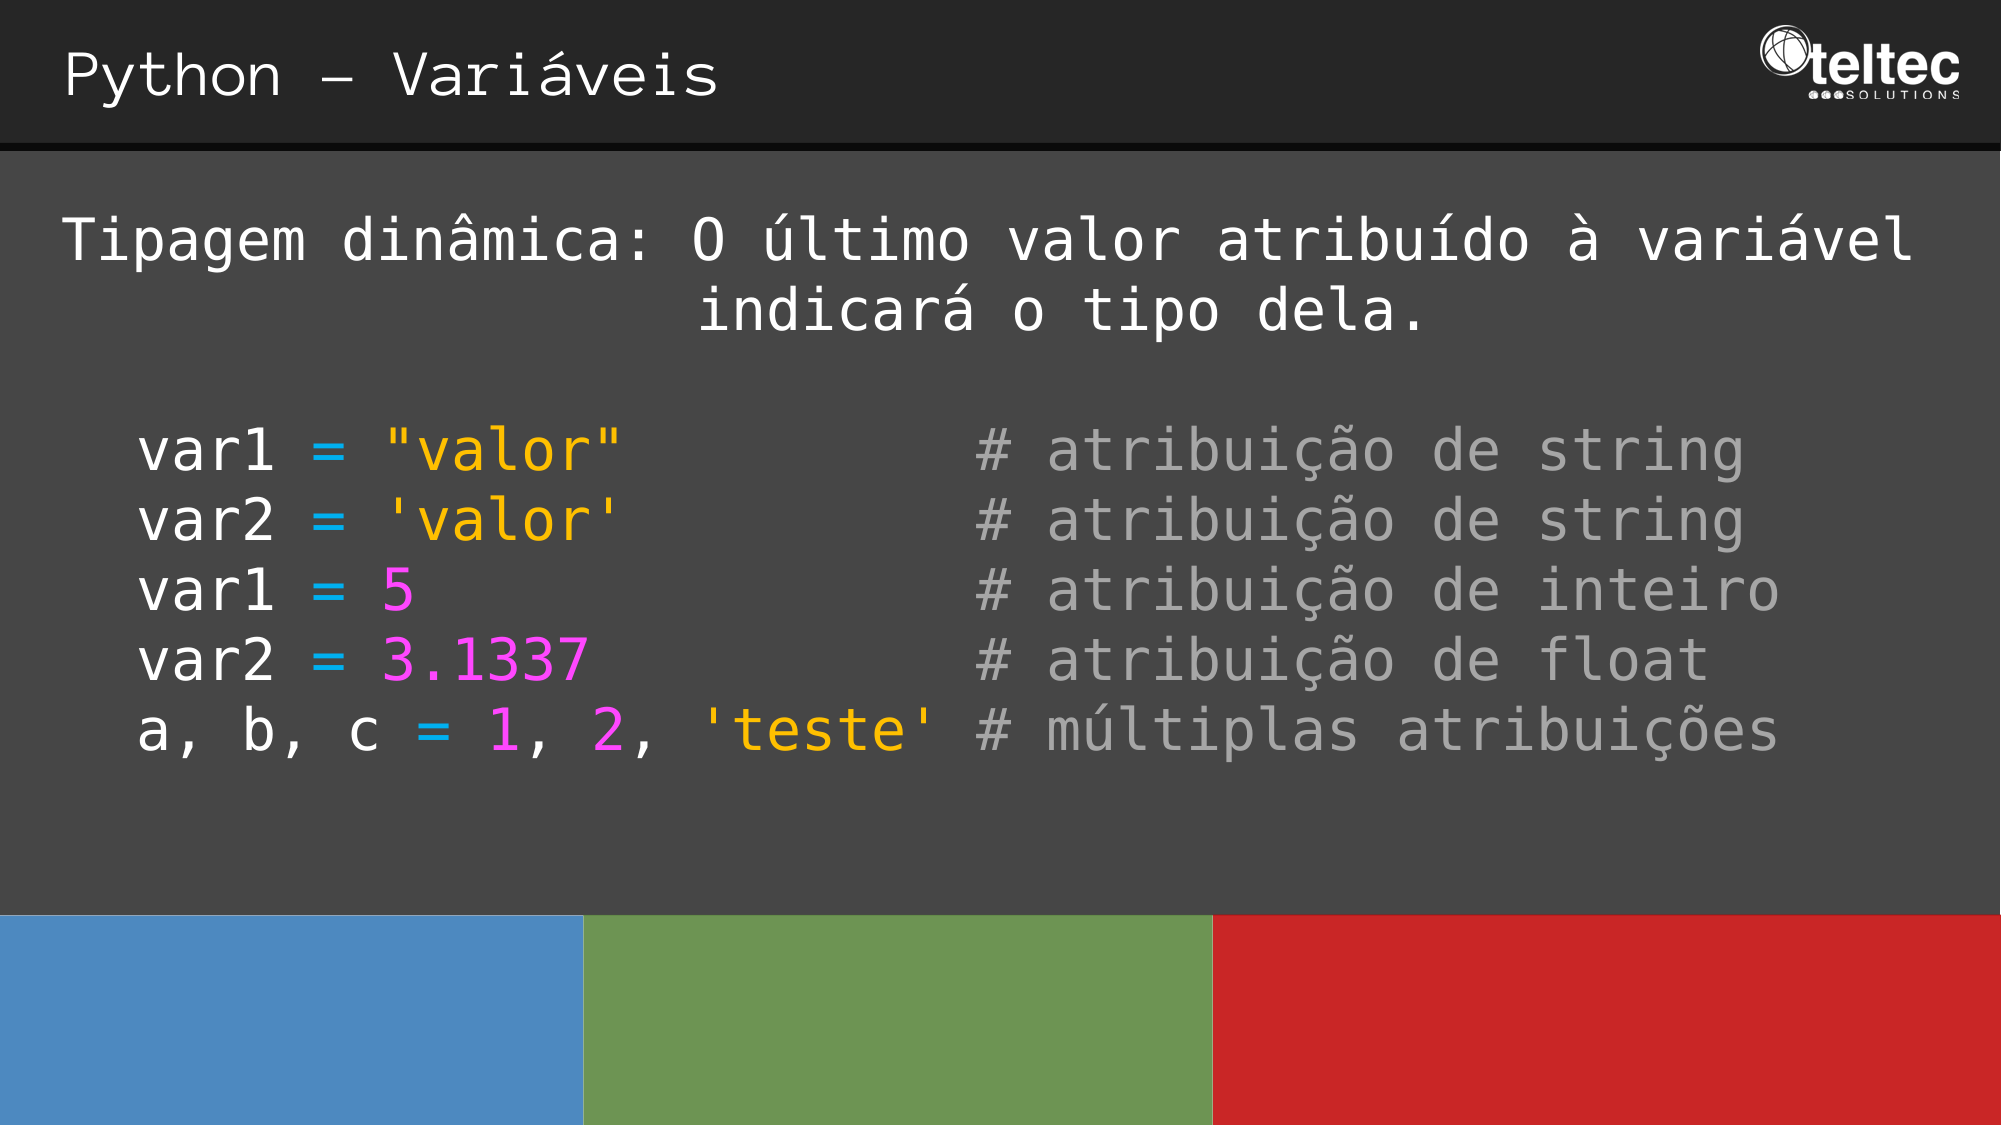

Python – Variáveis
Tipagem dinâmica: O último valor atribuído à variável 				 indicará o tipo dela.

var1 = "valor"          # atribuição de string
var2 = 'valor'          # atribuição de string
var1 = 5                # atribuição de inteiro
var2 = 3.1337           # atribuição de float
a, b, c = 1, 2, 'teste' # múltiplas atribuições